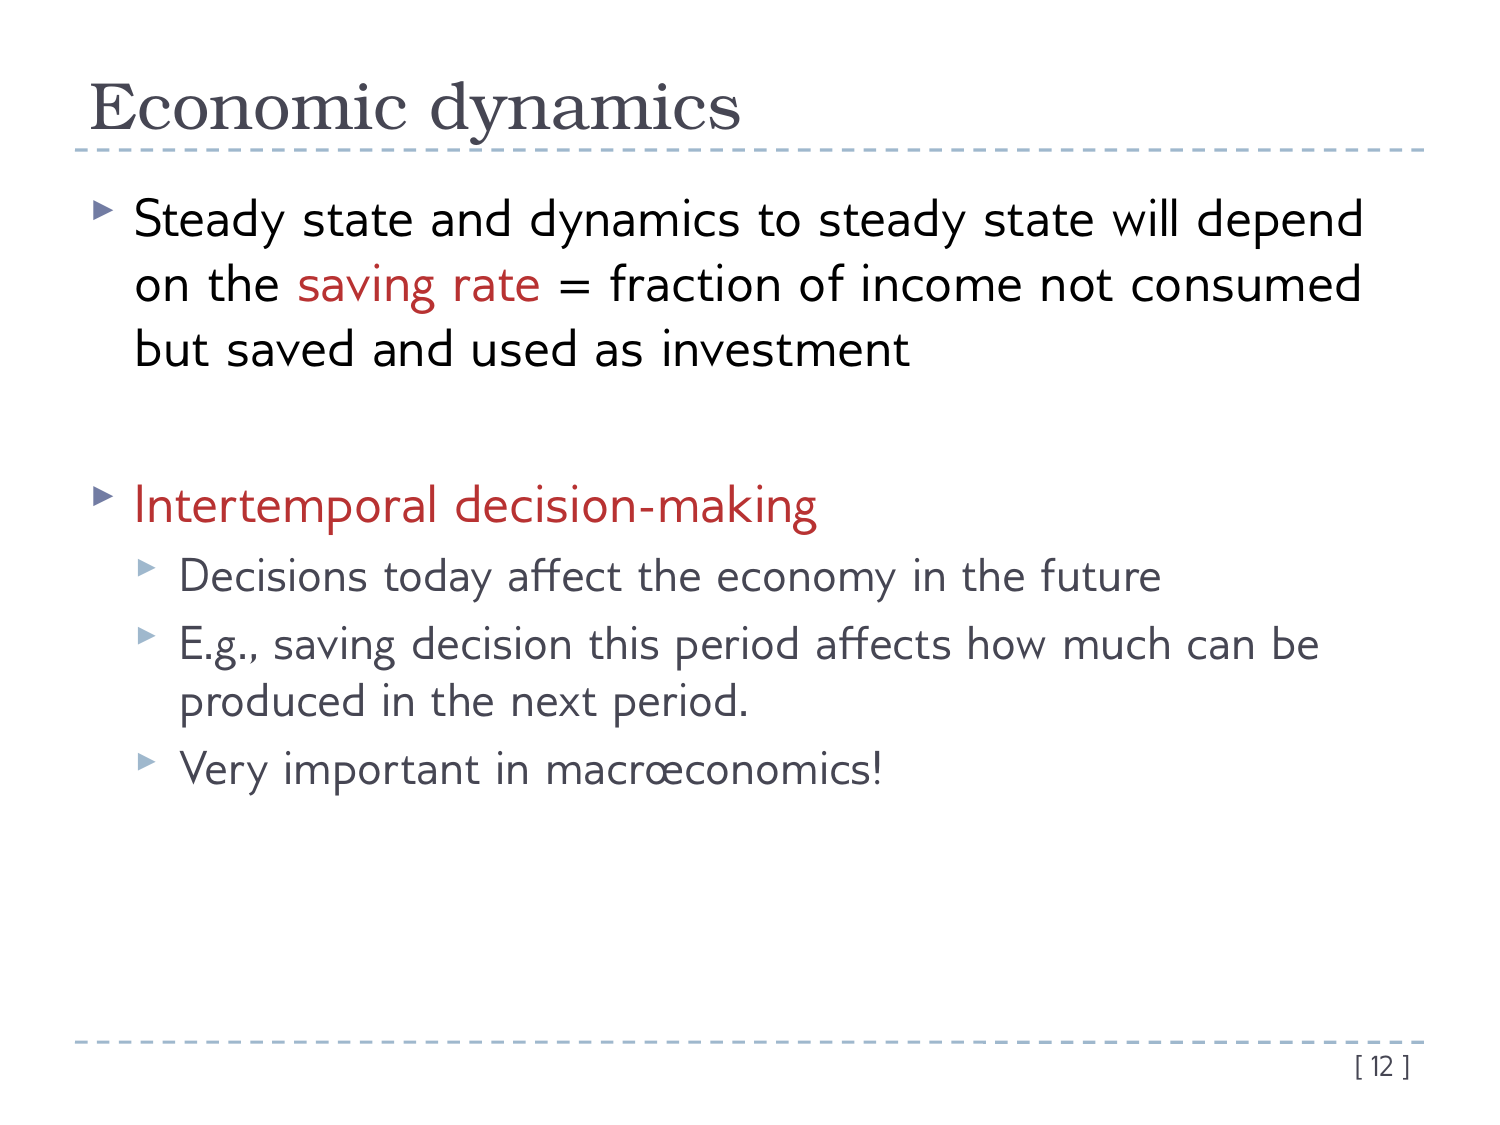

# Economic dynamics
Steady state and dynamics to steady state will depend on the saving rate = fraction of income not consumed but saved and used as investment

Intertemporal decision-making
Decisions today affect the economy in the future
E.g., saving decision this period affects how much can be produced in the next period.
Very important in macroeconomics!
[ 12 ]